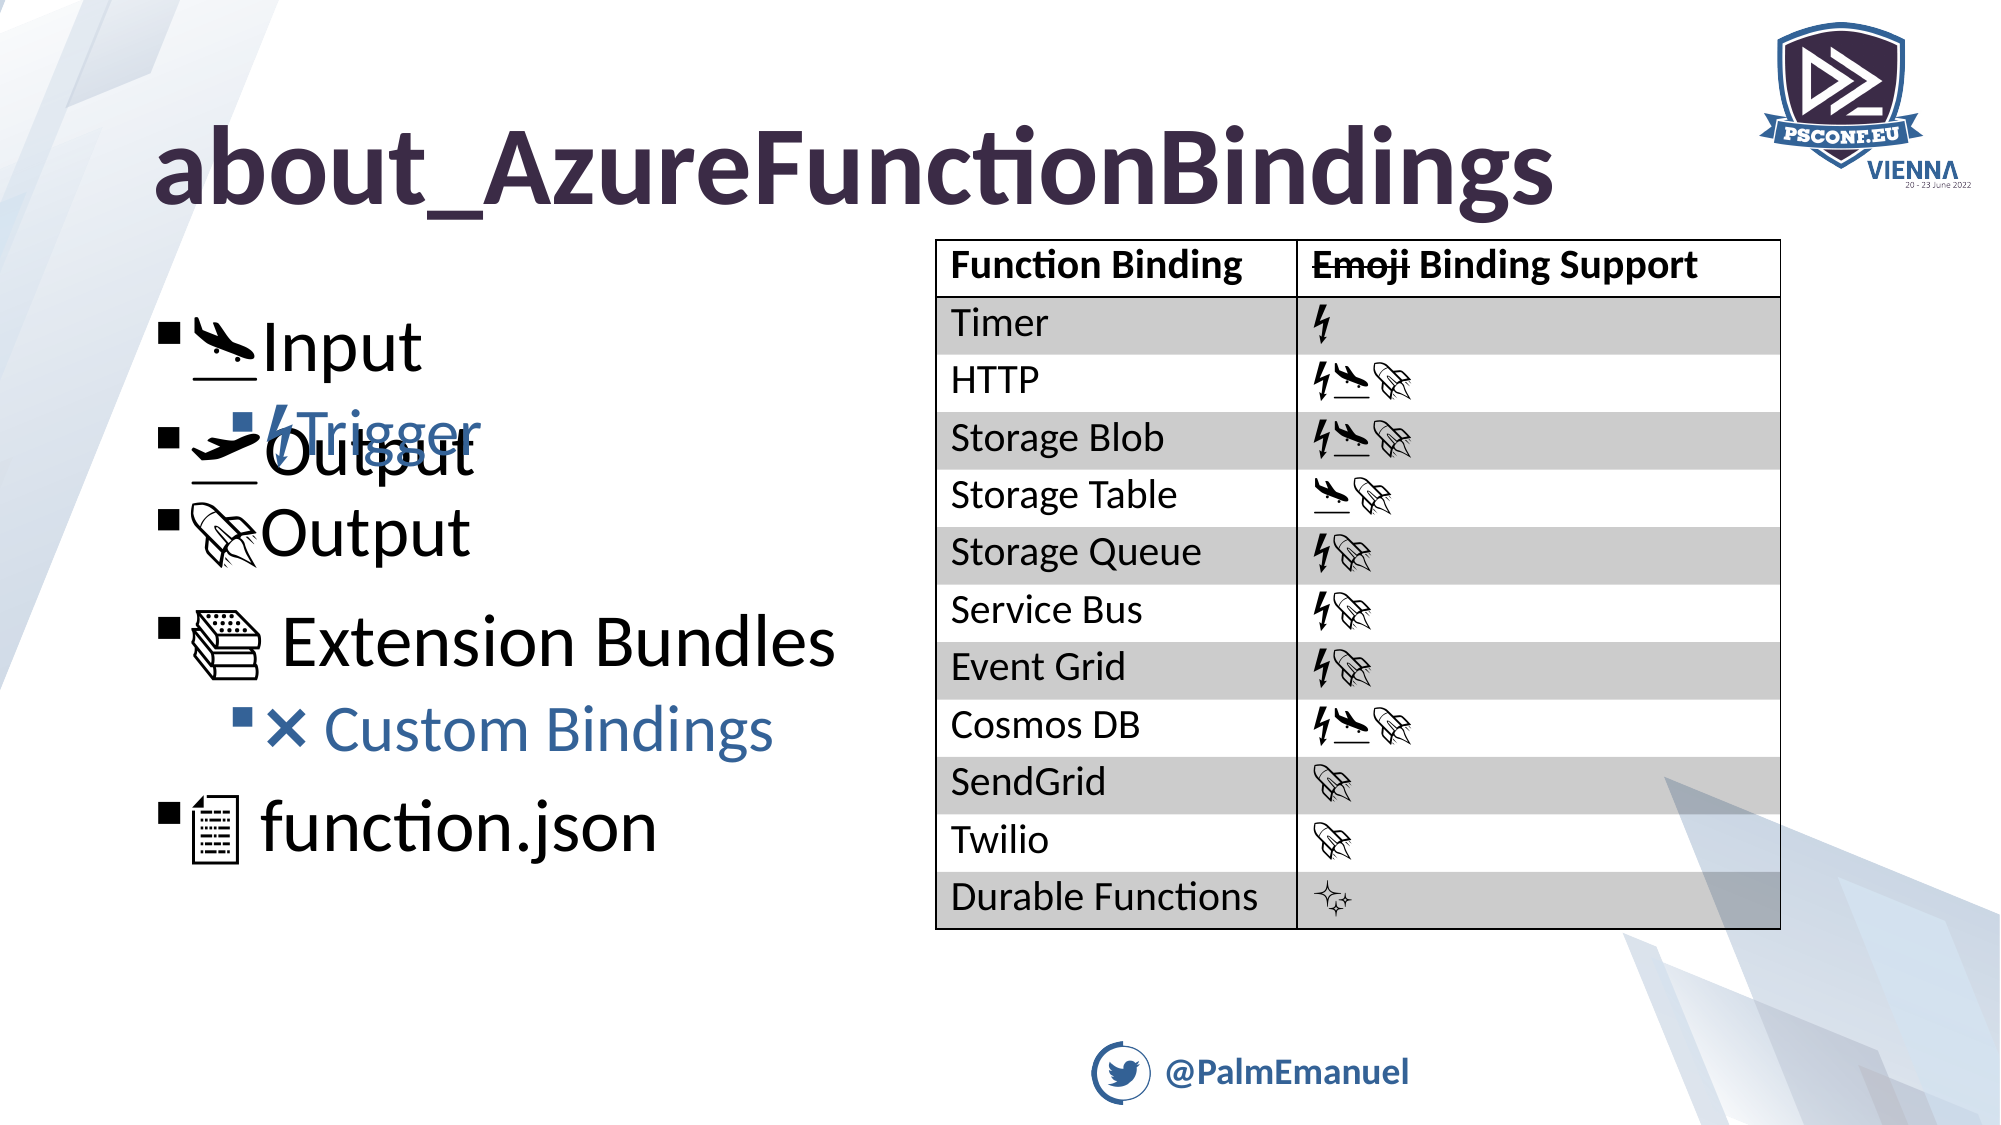

FunctionBindings
# about_Azure

🛫Output
| Function Binding | Emoji Binding Support |
| --- | --- |
| Timer | ⚡ |
| HTTP | ⚡🛬🚀 |
| Storage Blob | ⚡🛬🚀 |
| Storage Table | 🛬🚀 |
| Storage Queue | ⚡🚀 |
| Service Bus | ⚡🚀 |
| Event Grid | ⚡🚀 |
| Cosmos DB | ⚡🛬🚀 |
| SendGrid | 🚀 |
| Twilio | 🚀 |
| Durable Functions | ✨ |

🚀Output

📚 Extension Bundles
❌ Custom Bindings
📄 function.json
🛬Input
⚡Trigger